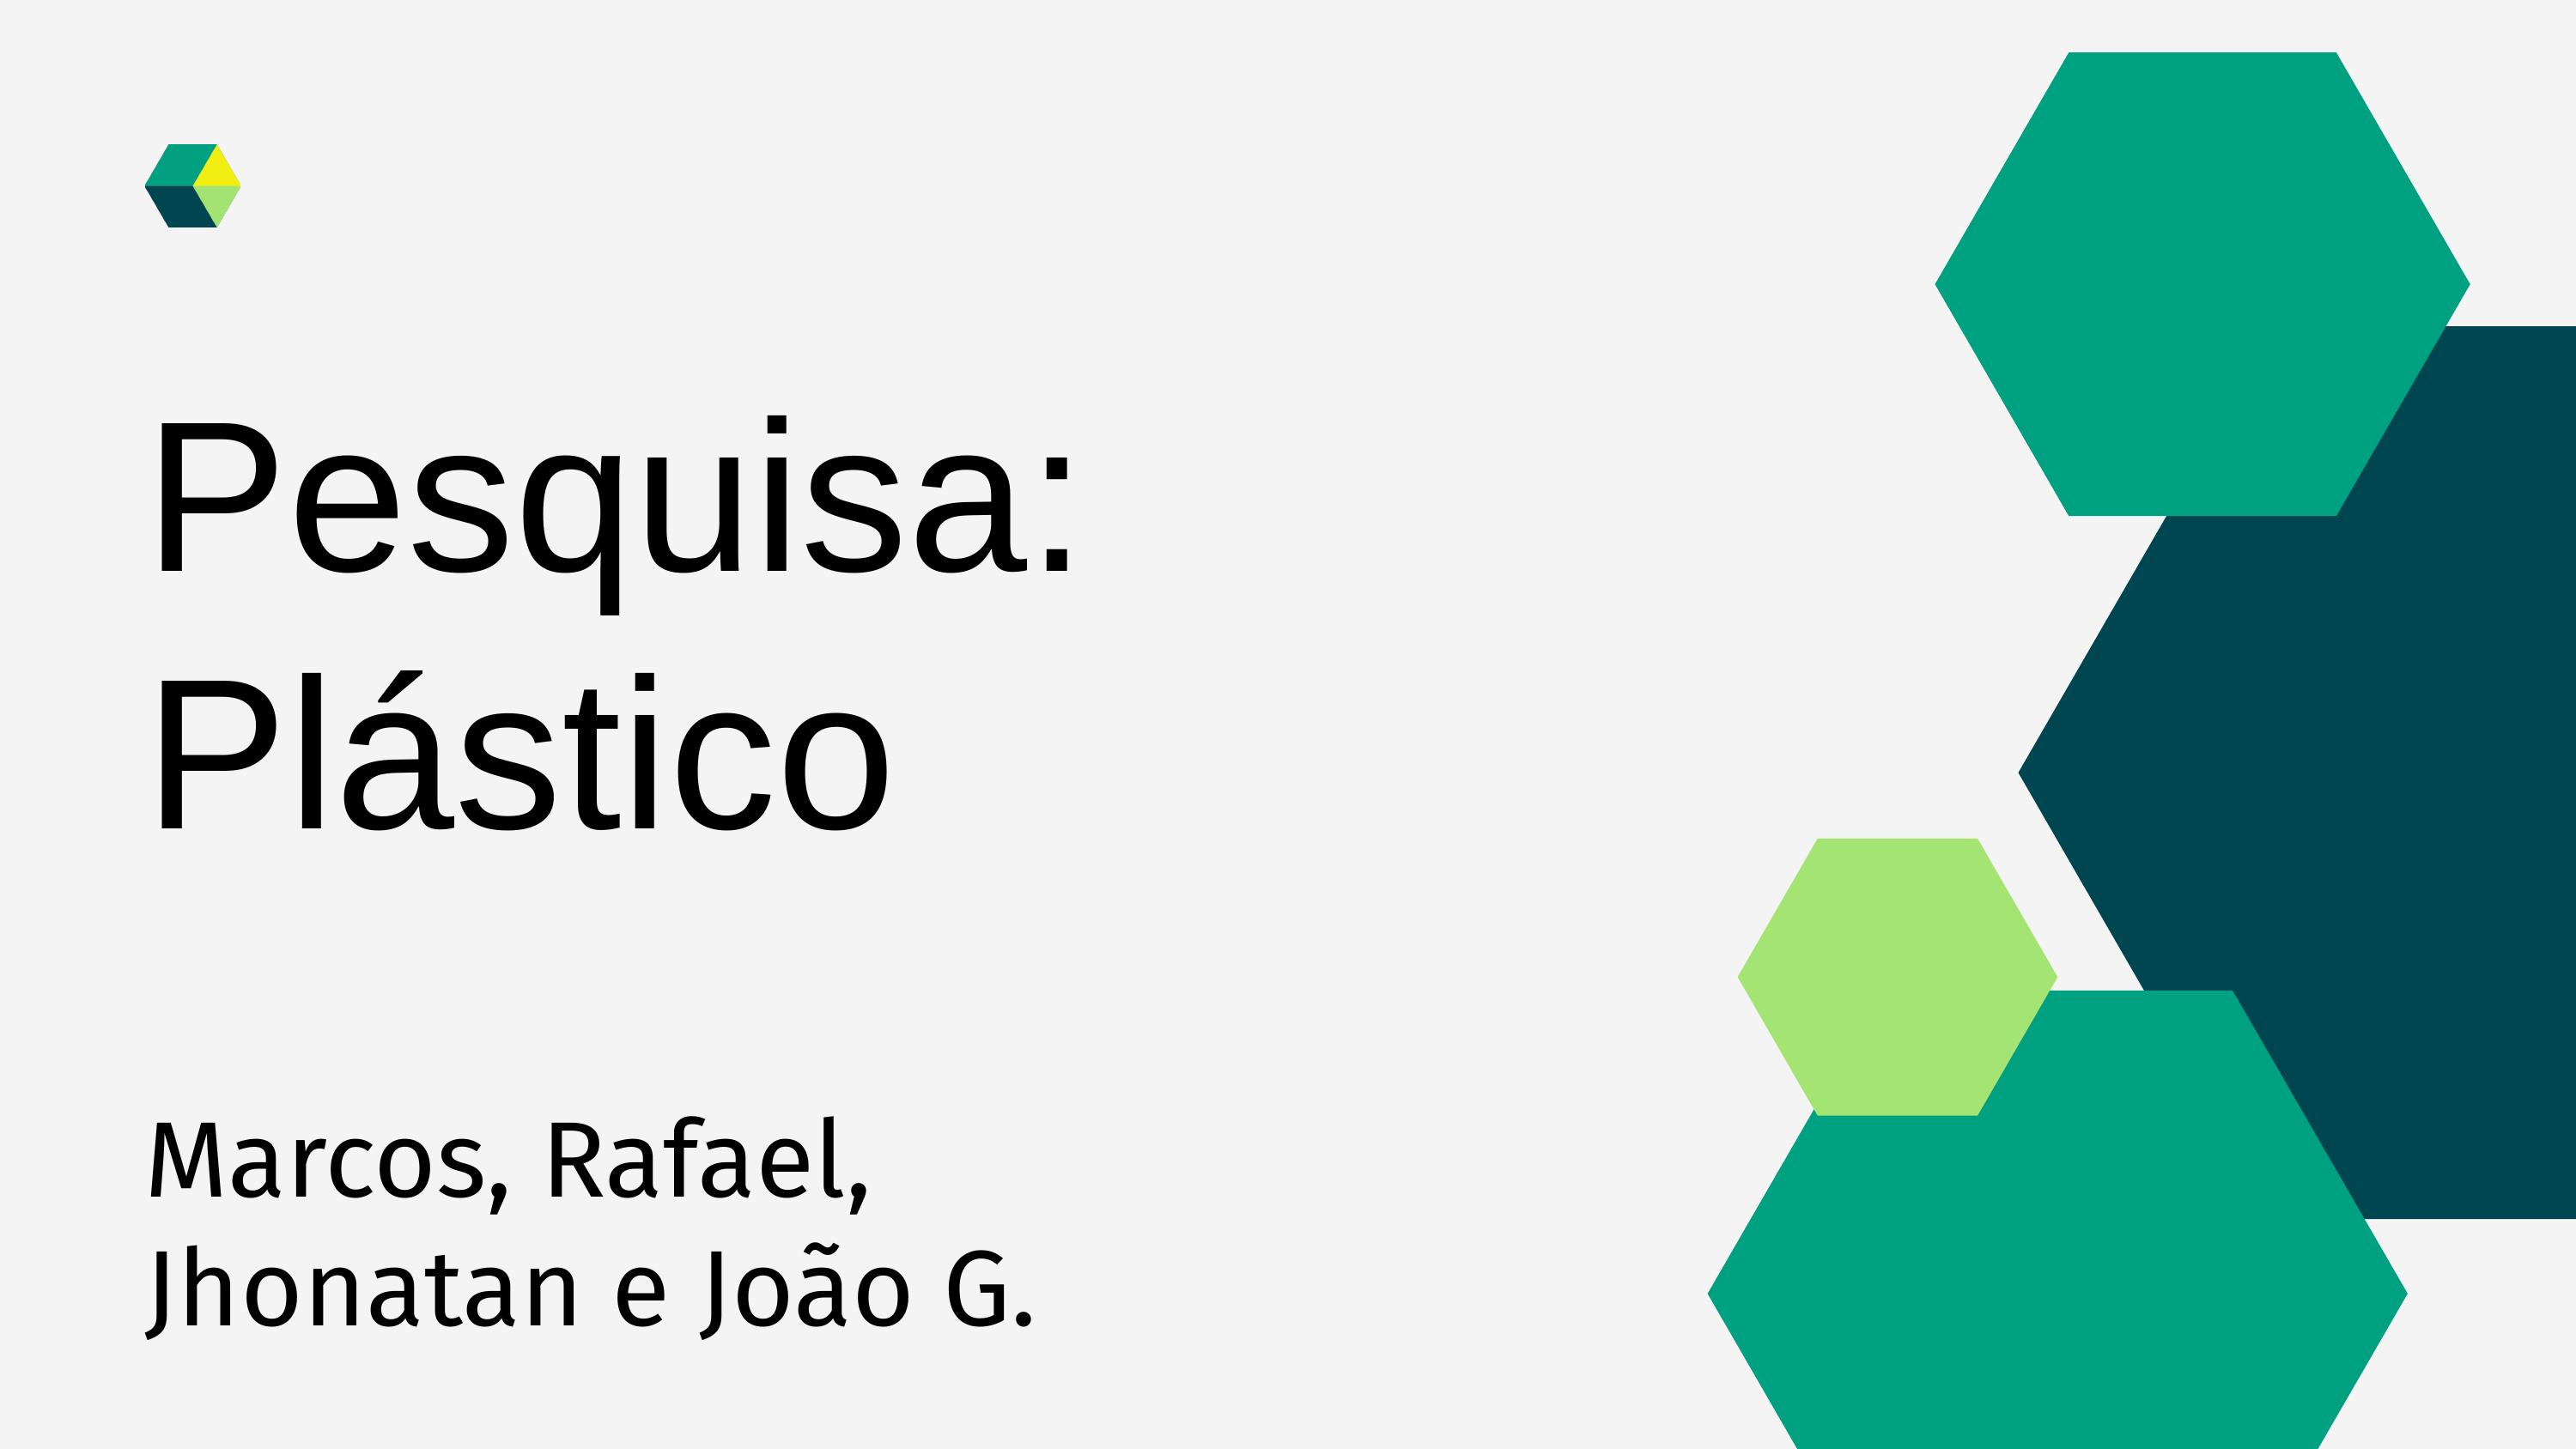

Pesquisa:
Plástico

Marcos, Rafael, Jhonatan e João G.